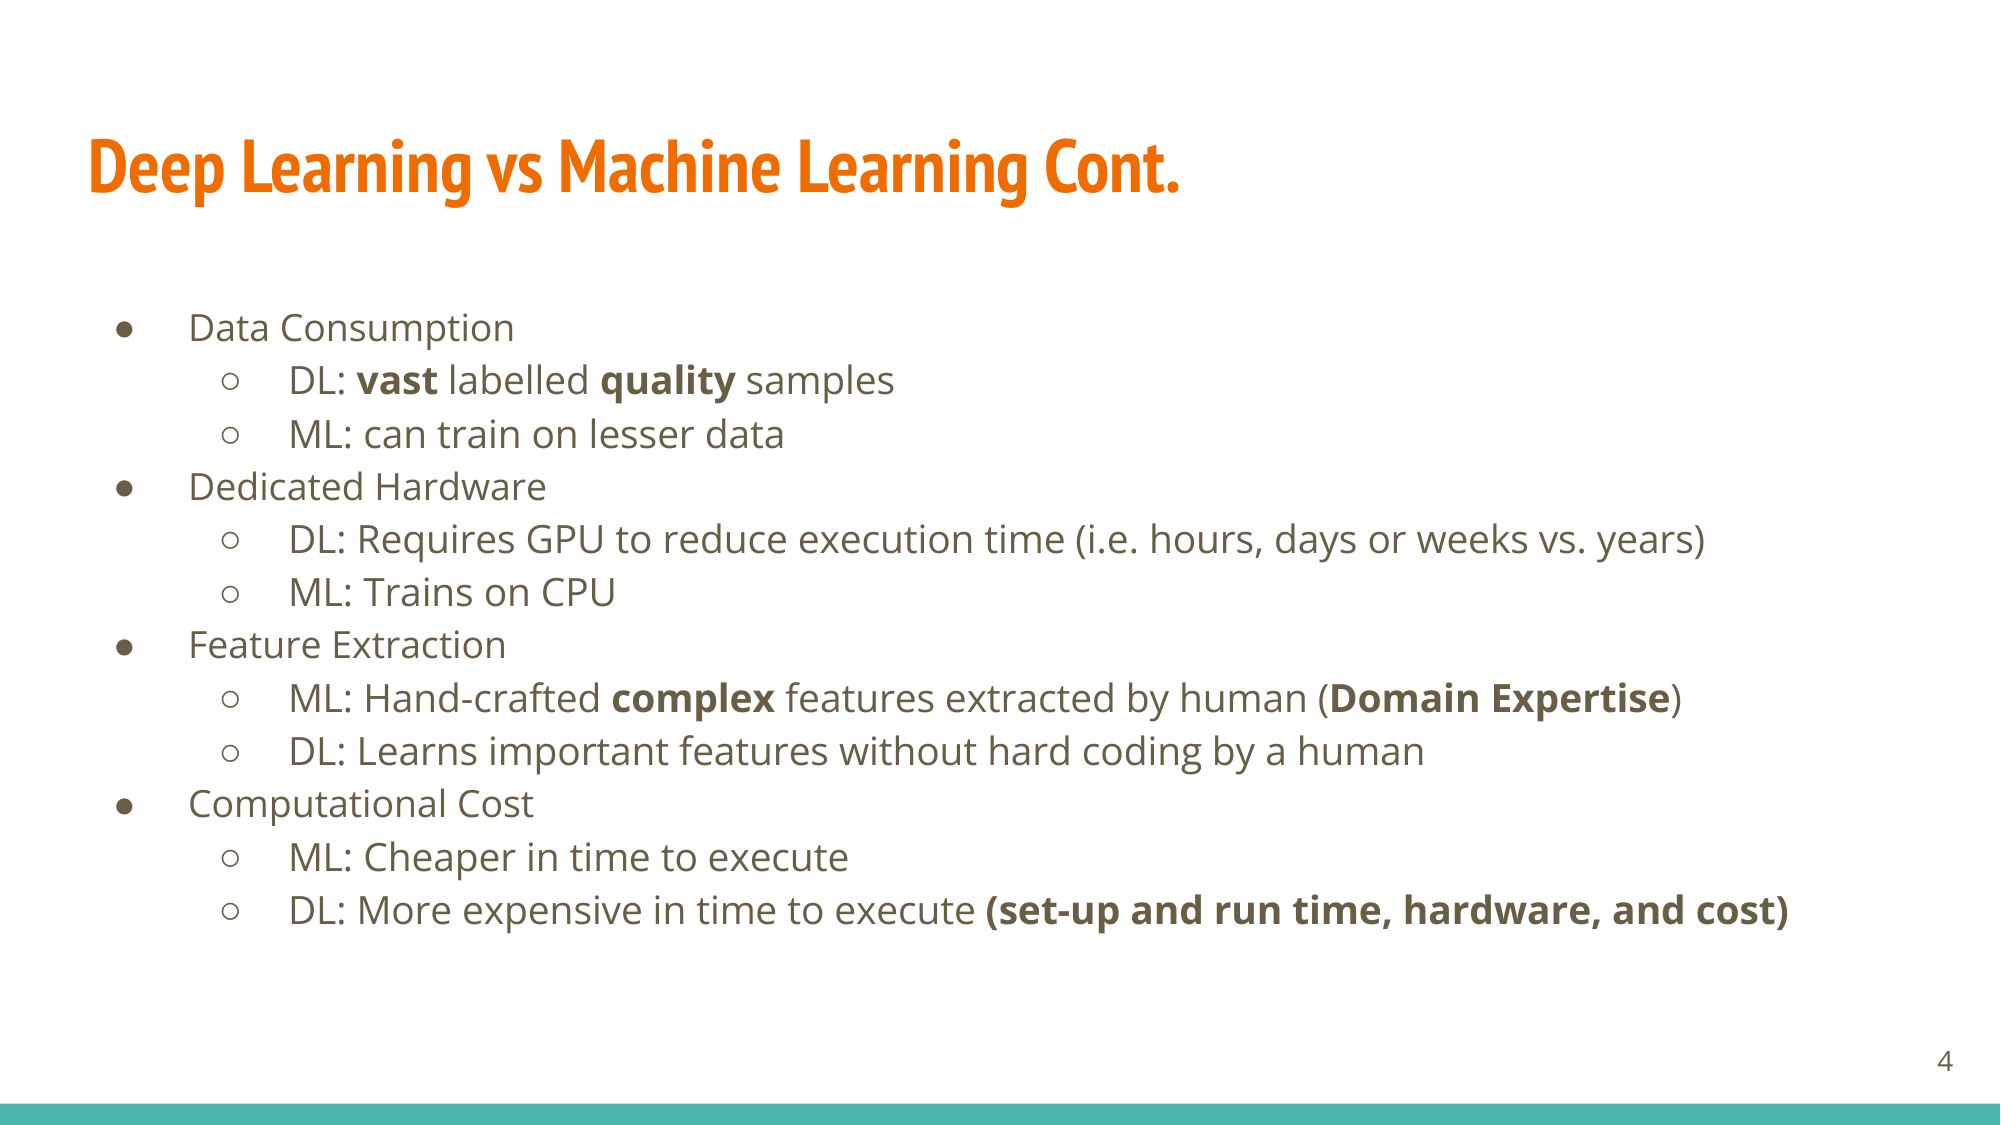

# Deep Learning vs Machine Learning Cont.
Data Consumption
DL: vast labelled quality samples
ML: can train on lesser data
Dedicated Hardware
DL: Requires GPU to reduce execution time (i.e. hours, days or weeks vs. years)
ML: Trains on CPU
Feature Extraction
ML: Hand-crafted complex features extracted by human (Domain Expertise)
DL: Learns important features without hard coding by a human
Computational Cost
ML: Cheaper in time to execute
DL: More expensive in time to execute (set-up and run time, hardware, and cost)
4